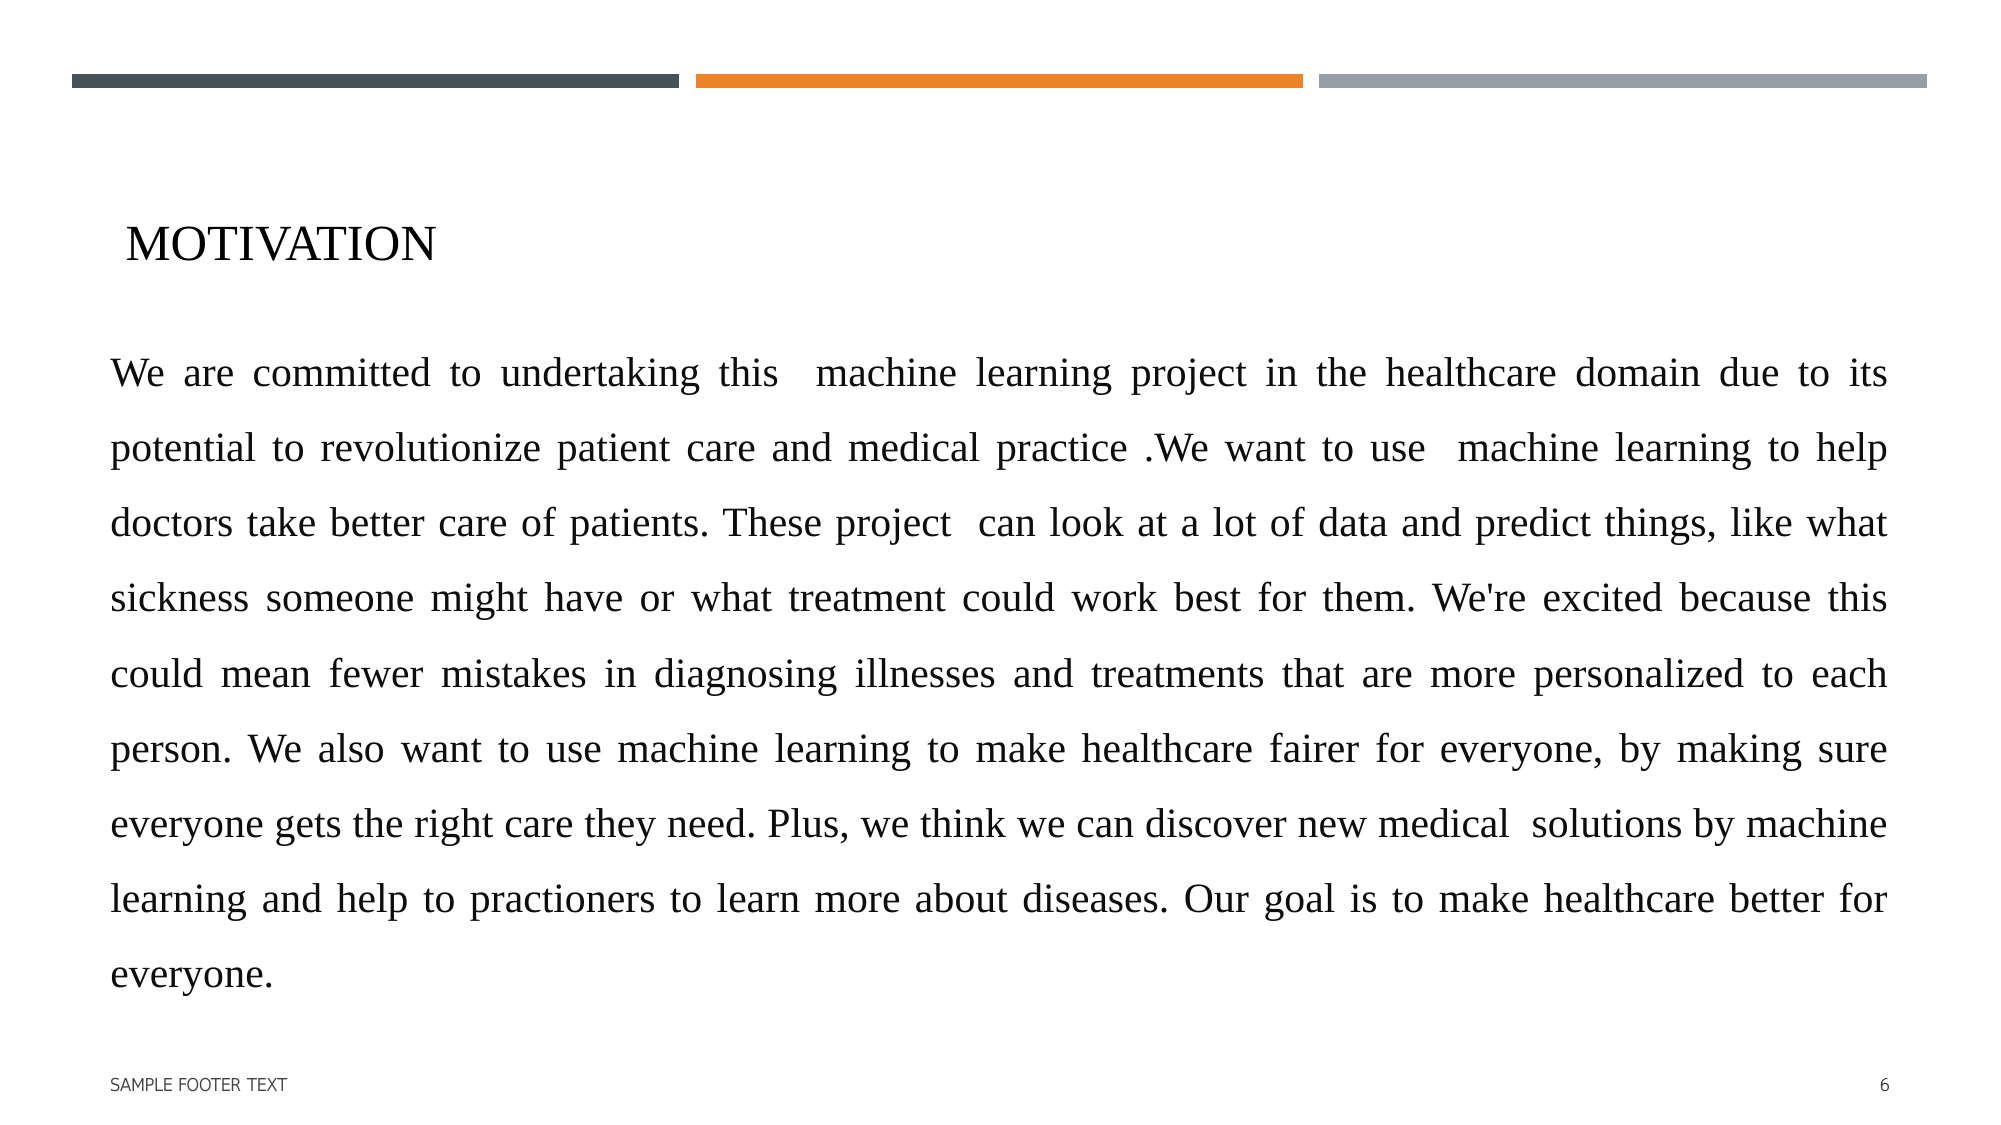

# MOTIVATION
We are committed to undertaking this  machine learning project in the healthcare domain due to its potential to revolutionize patient care and medical practice .We want to use  machine learning to help doctors take better care of patients. These project  can look at a lot of data and predict things, like what sickness someone might have or what treatment could work best for them. We're excited because this could mean fewer mistakes in diagnosing illnesses and treatments that are more personalized to each person. We also want to use machine learning to make healthcare fairer for everyone, by making sure everyone gets the right care they need. Plus, we think we can discover new medical  solutions by machine learning and help to practioners to learn more about diseases. Our goal is to make healthcare better for everyone.
Sample Footer Text
6